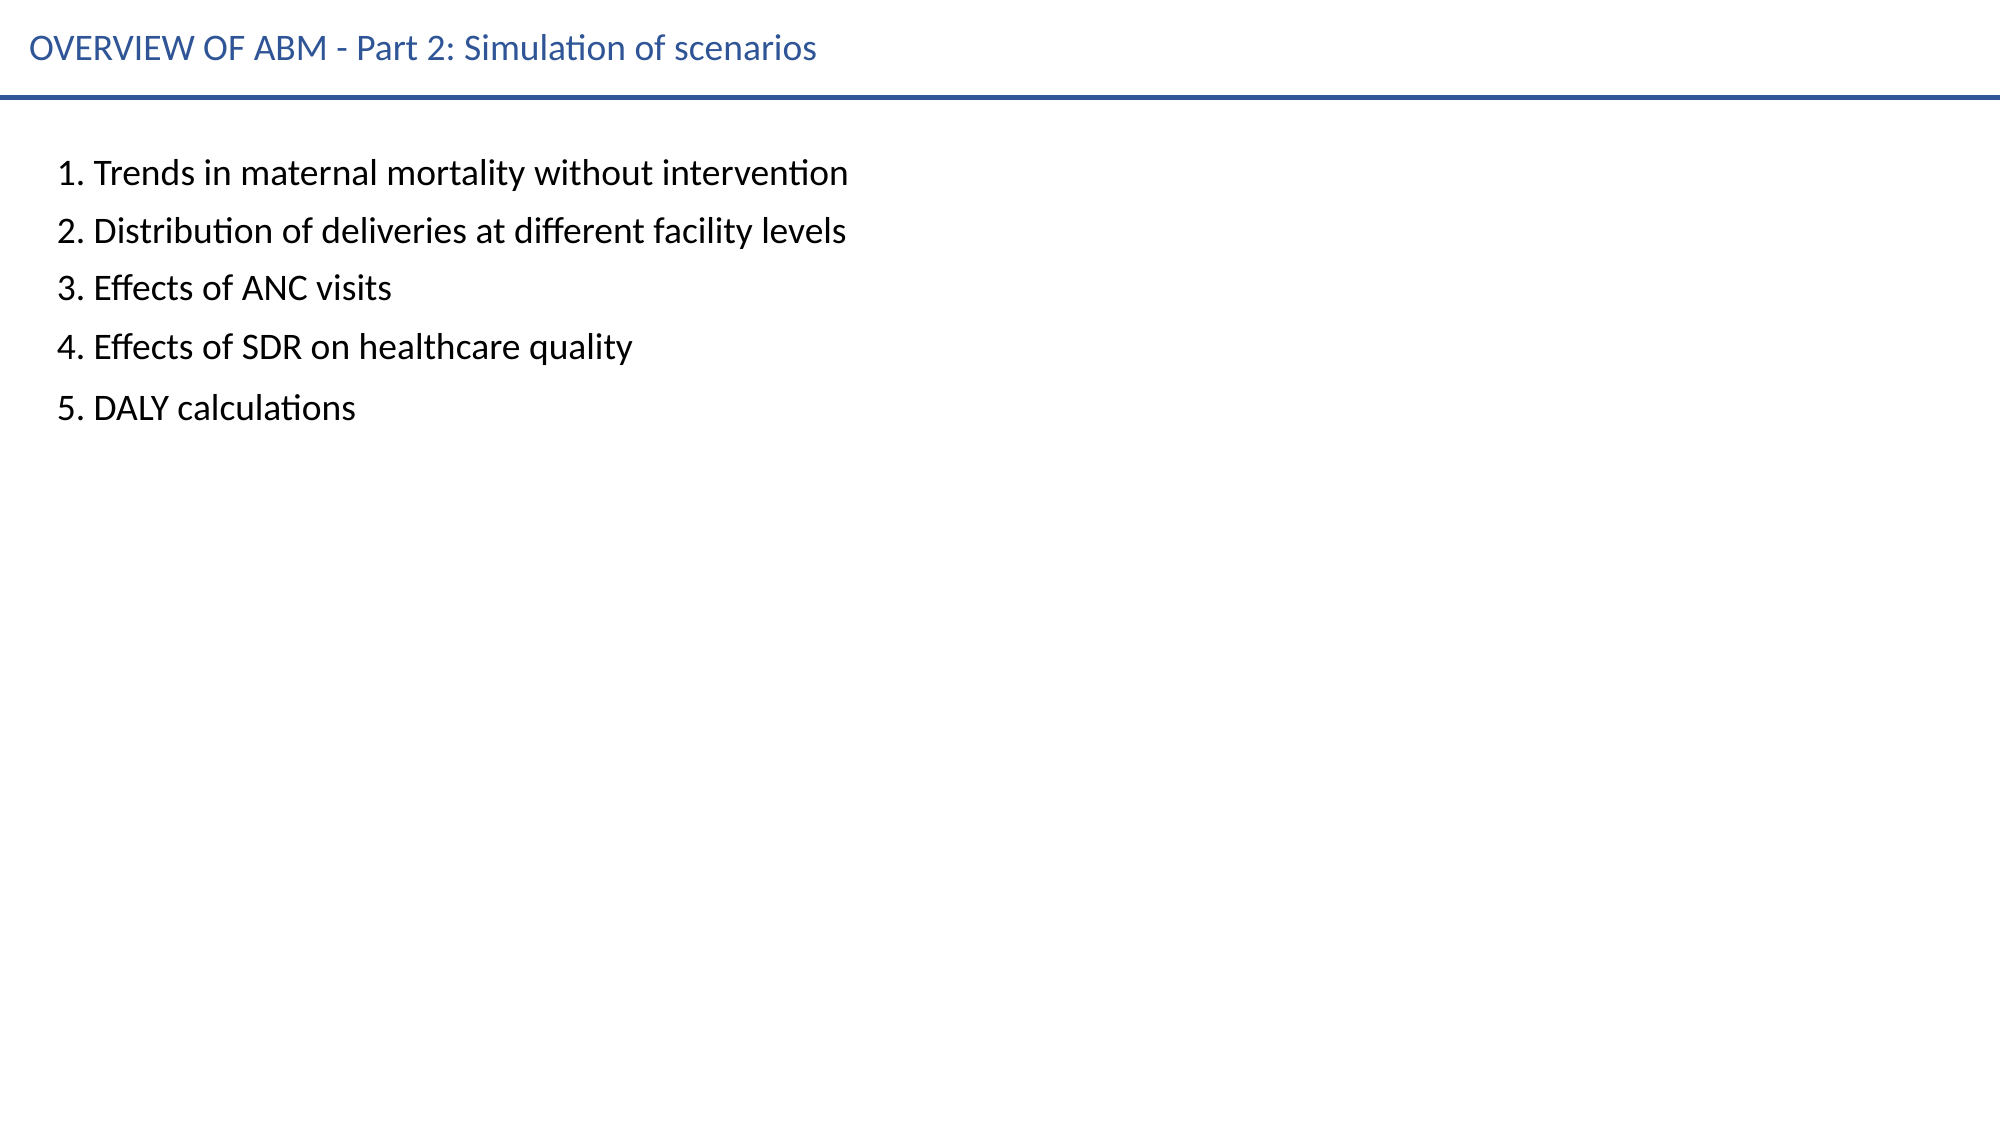

OVERVIEW OF ABM - Part 2: Simulation of scenarios
1. Trends in maternal mortality without intervention
2. Distribution of deliveries at different facility levels
3. Effects of ANC visits
4. Effects of SDR on healthcare quality
5. DALY calculations